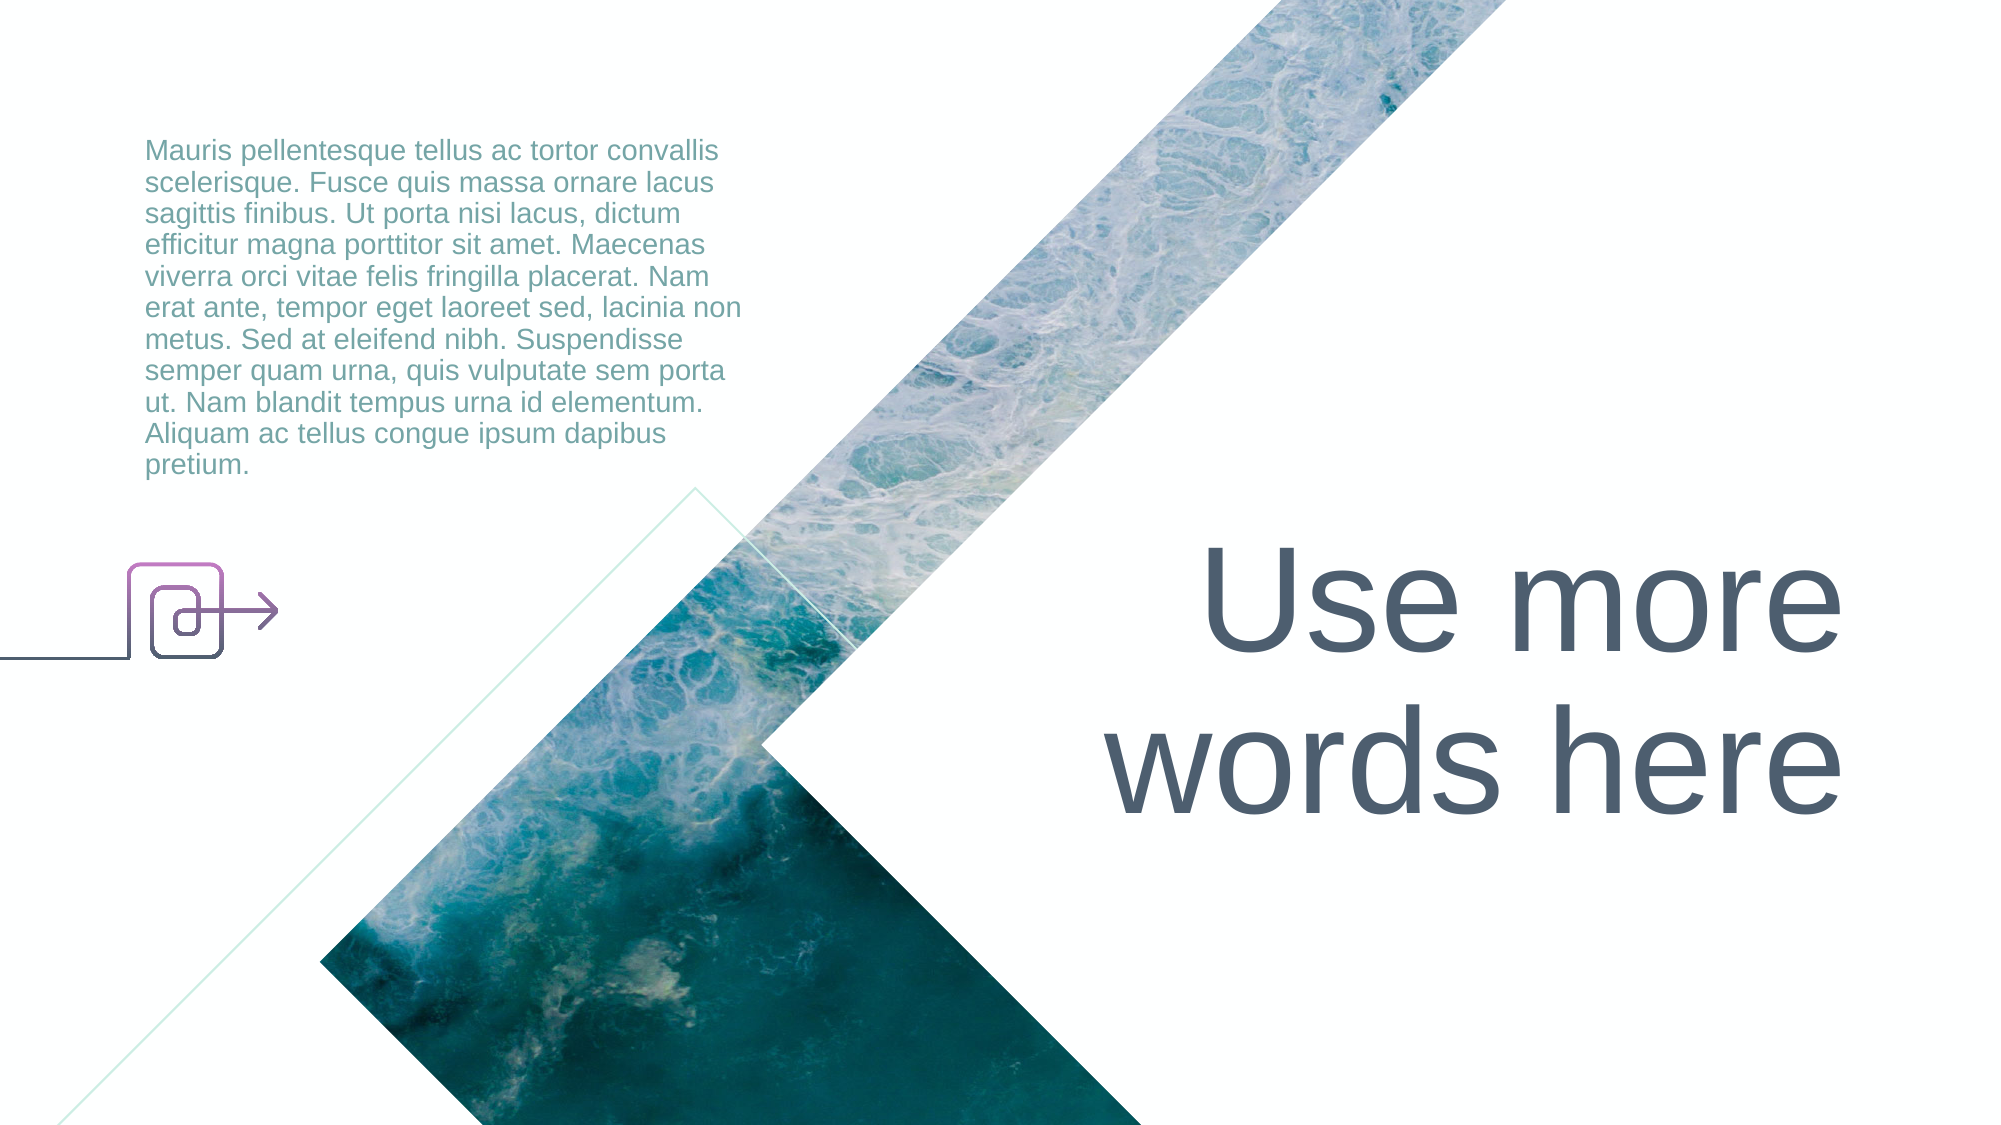

Mauris pellentesque tellus ac tortor convallis scelerisque. Fusce quis massa ornare lacus sagittis finibus. Ut porta nisi lacus, dictum efficitur magna porttitor sit amet. Maecenas viverra orci vitae felis fringilla placerat. Nam erat ante, tempor eget laoreet sed, lacinia non metus. Sed at eleifend nibh. Suspendisse semper quam urna, quis vulputate sem porta ut. Nam blandit tempus urna id elementum. Aliquam ac tellus congue ipsum dapibus pretium.
# Use more words here